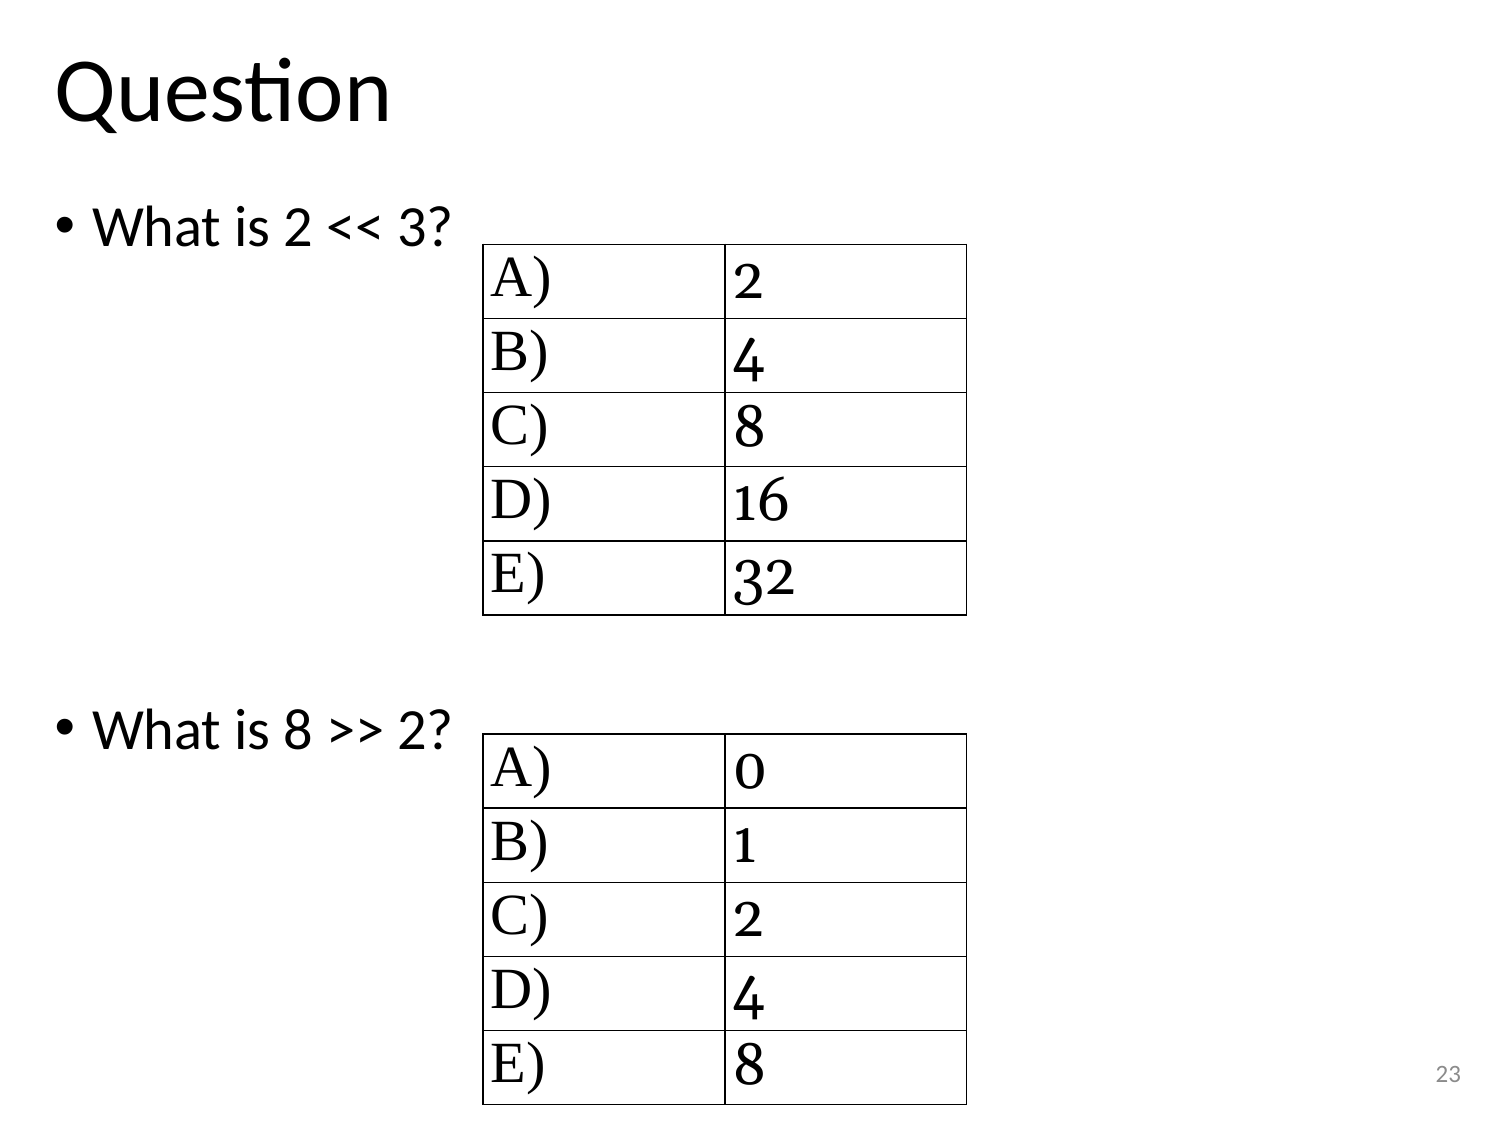

# Question
What is 2 << 3?

What is 8 >> 2?

| A) | 2 |
| --- | --- |
| B) | 4 |
| C) | 8 |
| D) | 16 |
| E) | 32 |
| A) | 0 |
| --- | --- |
| B) | 1 |
| C) | 2 |
| D) | 4 |
| E) | 8 |
23